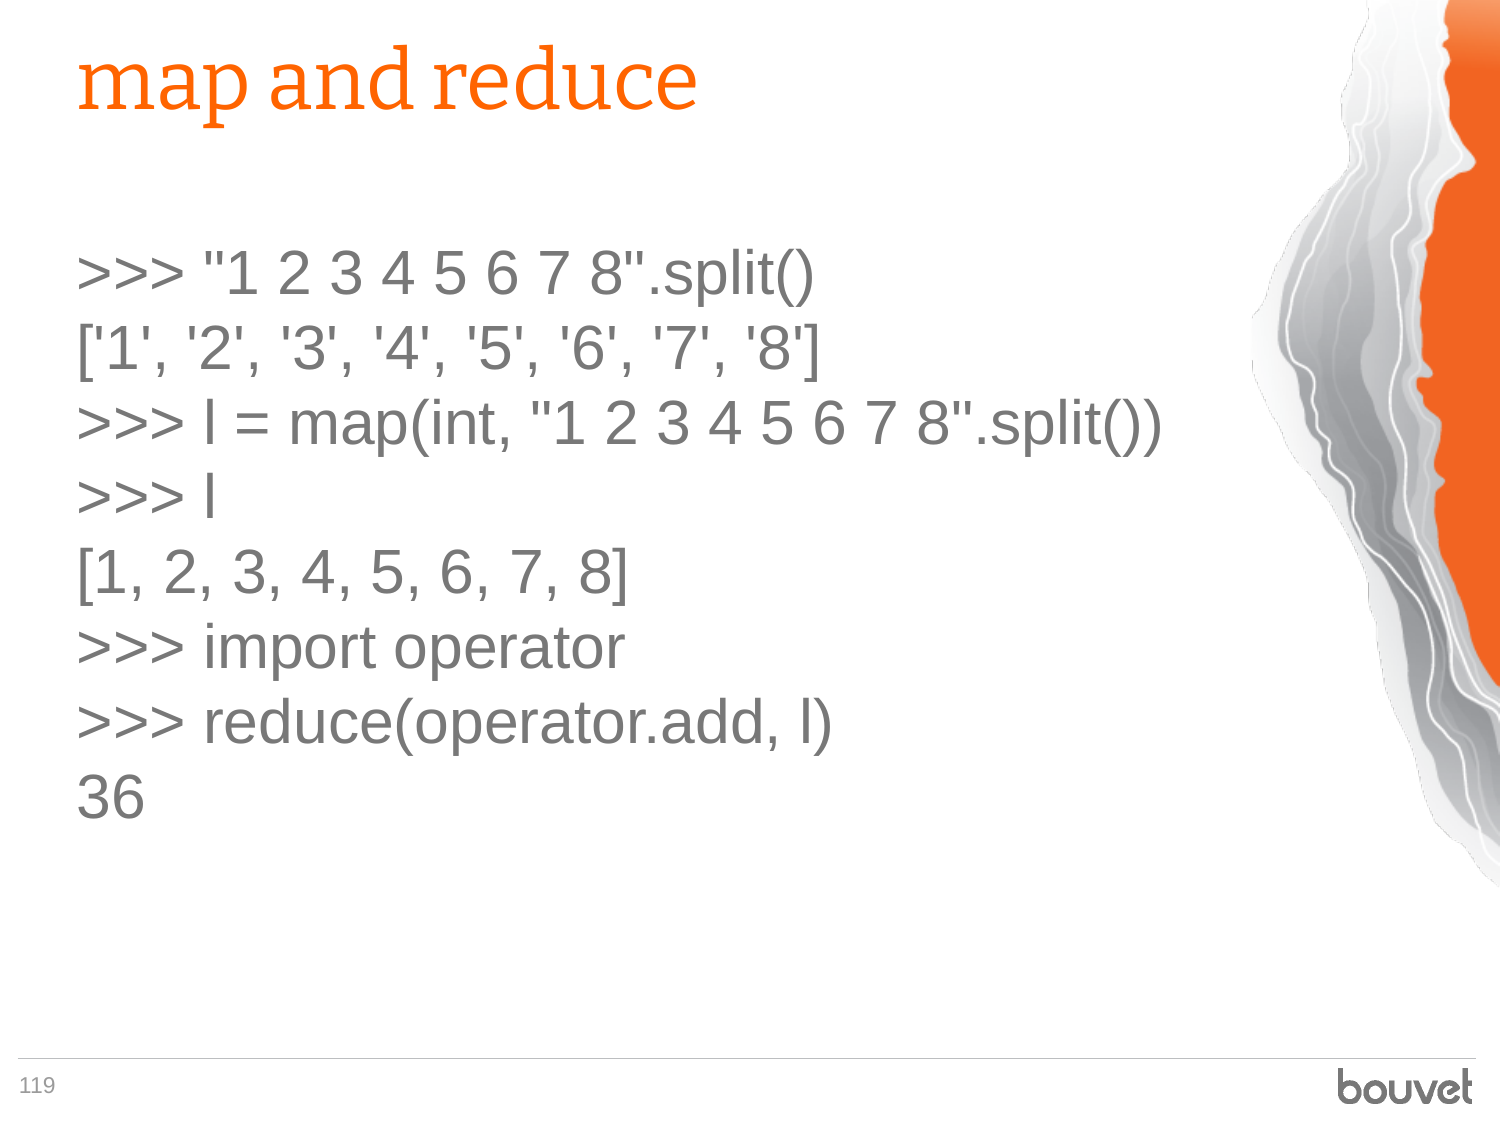

# map and reduce
>>> "1 2 3 4 5 6 7 8".split()
['1', '2', '3', '4', '5', '6', '7', '8']
>>> l = map(int, "1 2 3 4 5 6 7 8".split())
>>> l
[1, 2, 3, 4, 5, 6, 7, 8]
>>> import operator
>>> reduce(operator.add, l)
36

119